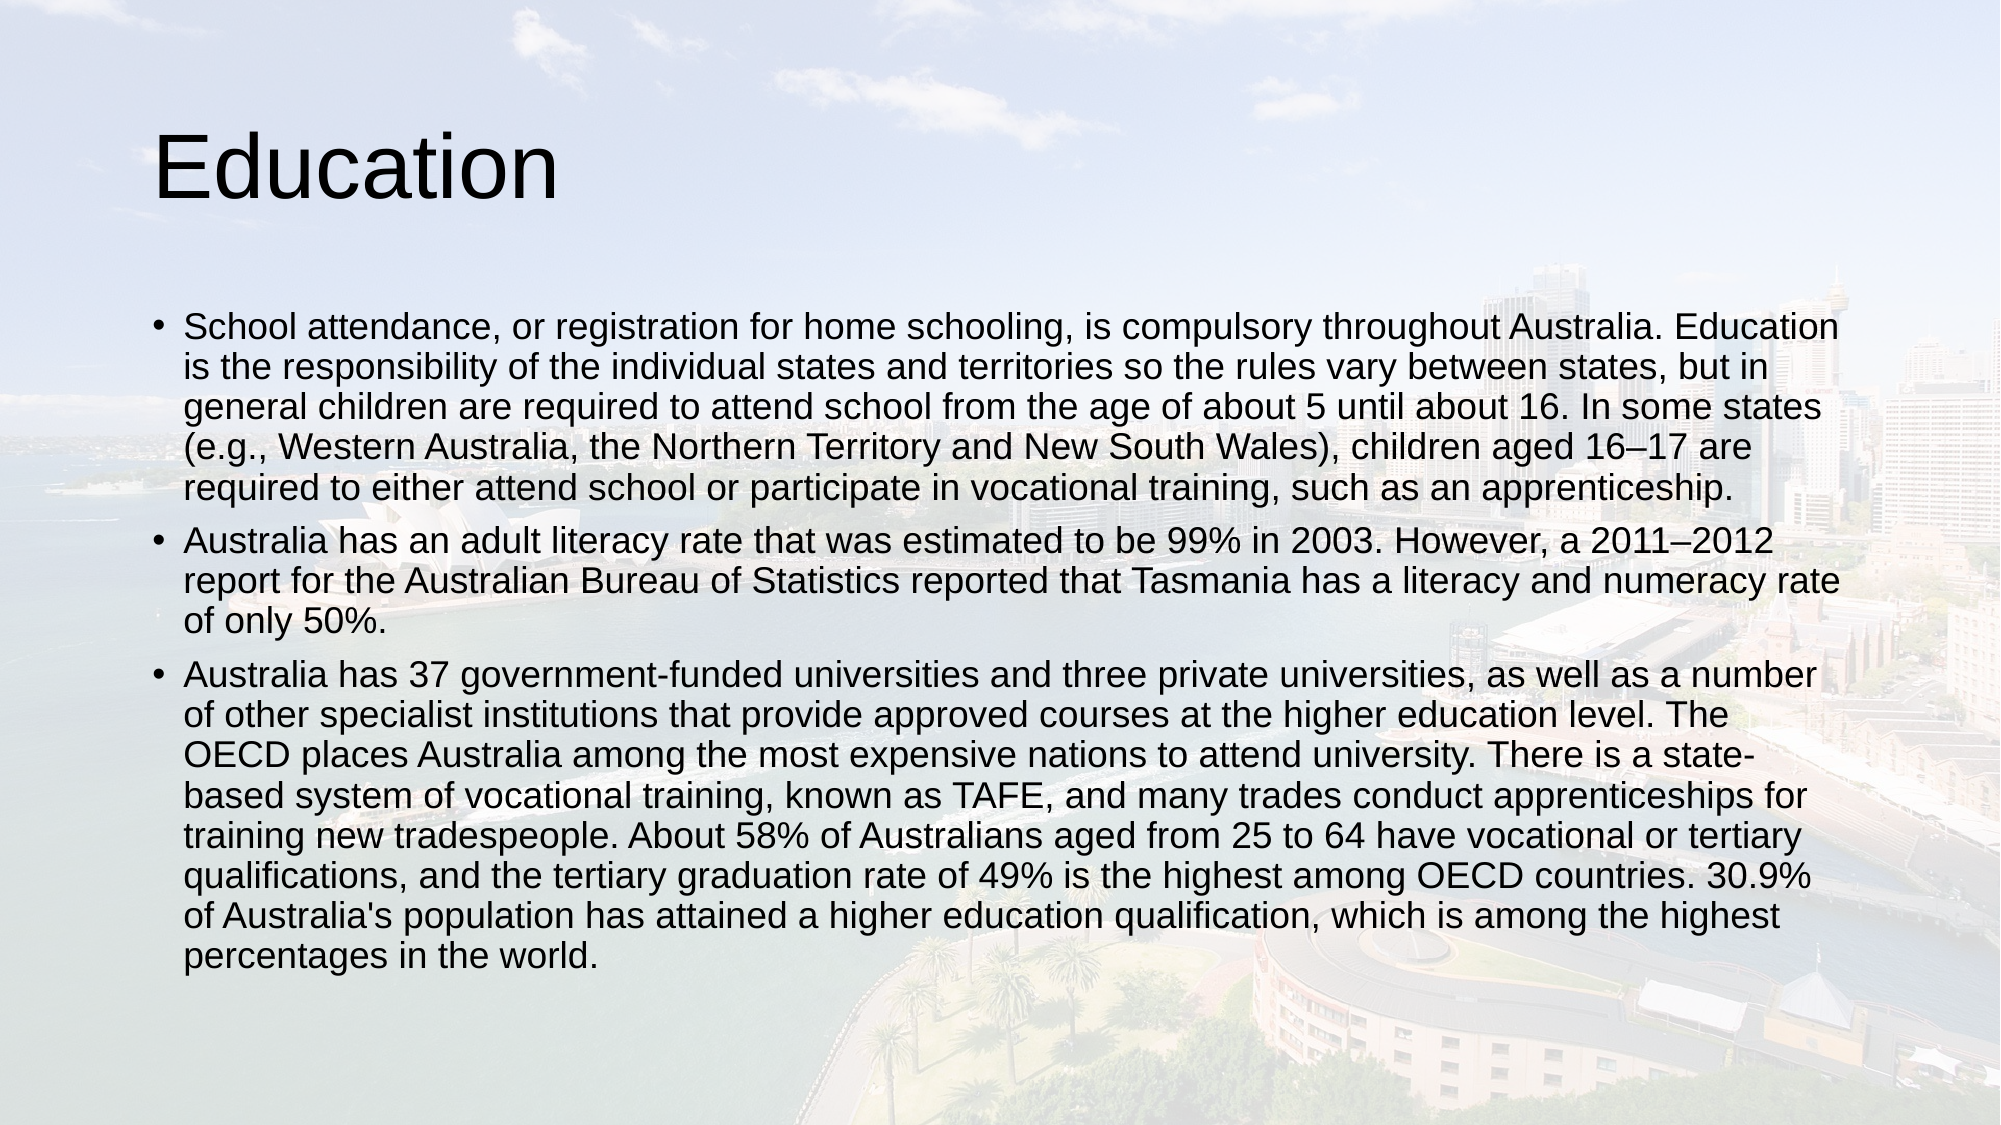

# Education
School attendance, or registration for home schooling, is compulsory throughout Australia. Education is the responsibility of the individual states and territories so the rules vary between states, but in general children are required to attend school from the age of about 5 until about 16. In some states (e.g., Western Australia, the Northern Territory and New South Wales), children aged 16–17 are required to either attend school or participate in vocational training, such as an apprenticeship.
Australia has an adult literacy rate that was estimated to be 99% in 2003. However, a 2011–2012 report for the Australian Bureau of Statistics reported that Tasmania has a literacy and numeracy rate of only 50%.
Australia has 37 government-funded universities and three private universities, as well as a number of other specialist institutions that provide approved courses at the higher education level. The OECD places Australia among the most expensive nations to attend university. There is a state-based system of vocational training, known as TAFE, and many trades conduct apprenticeships for training new tradespeople. About 58% of Australians aged from 25 to 64 have vocational or tertiary qualifications, and the tertiary graduation rate of 49% is the highest among OECD countries. 30.9% of Australia's population has attained a higher education qualification, which is among the highest percentages in the world.